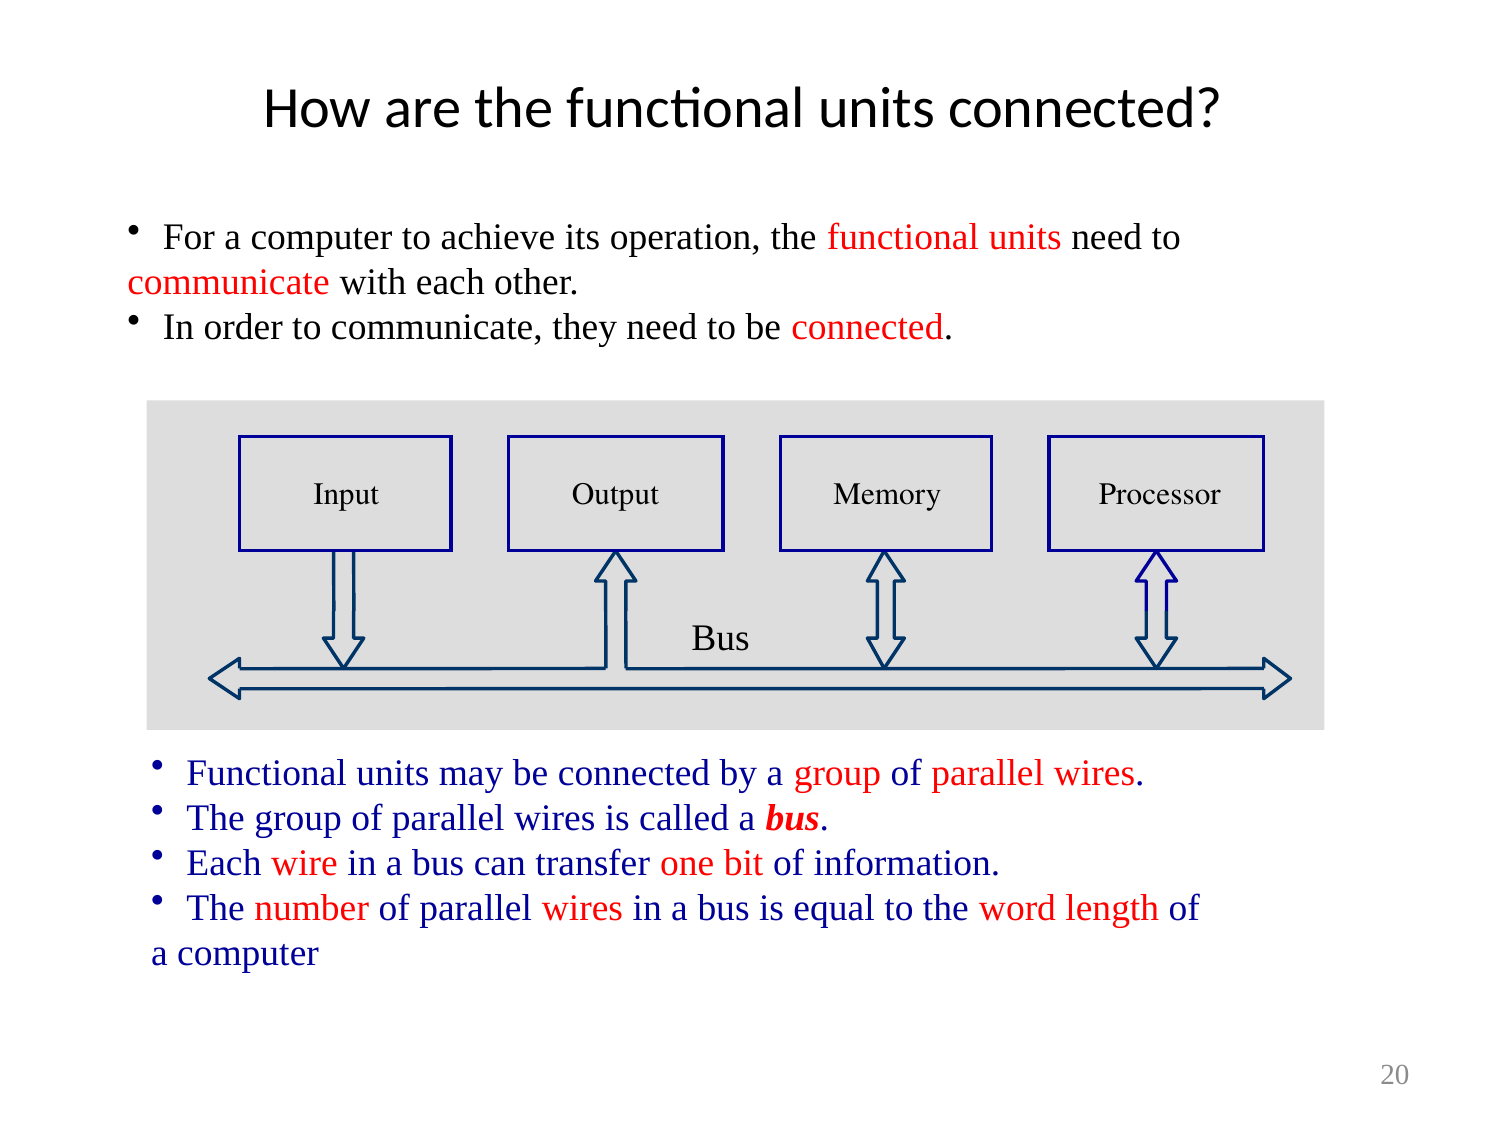

# How are the functional units connected?
For a computer to achieve its operation, the functional units need to
communicate with each other.
In order to communicate, they need to be connected.

Input
Output
Memory
Processor

Bus

Functional units may be connected by a group of parallel wires.
The group of parallel wires is called a bus.
Each wire in a bus can transfer one bit of information.
The number of parallel wires in a bus is equal to the word length of
a computer
20